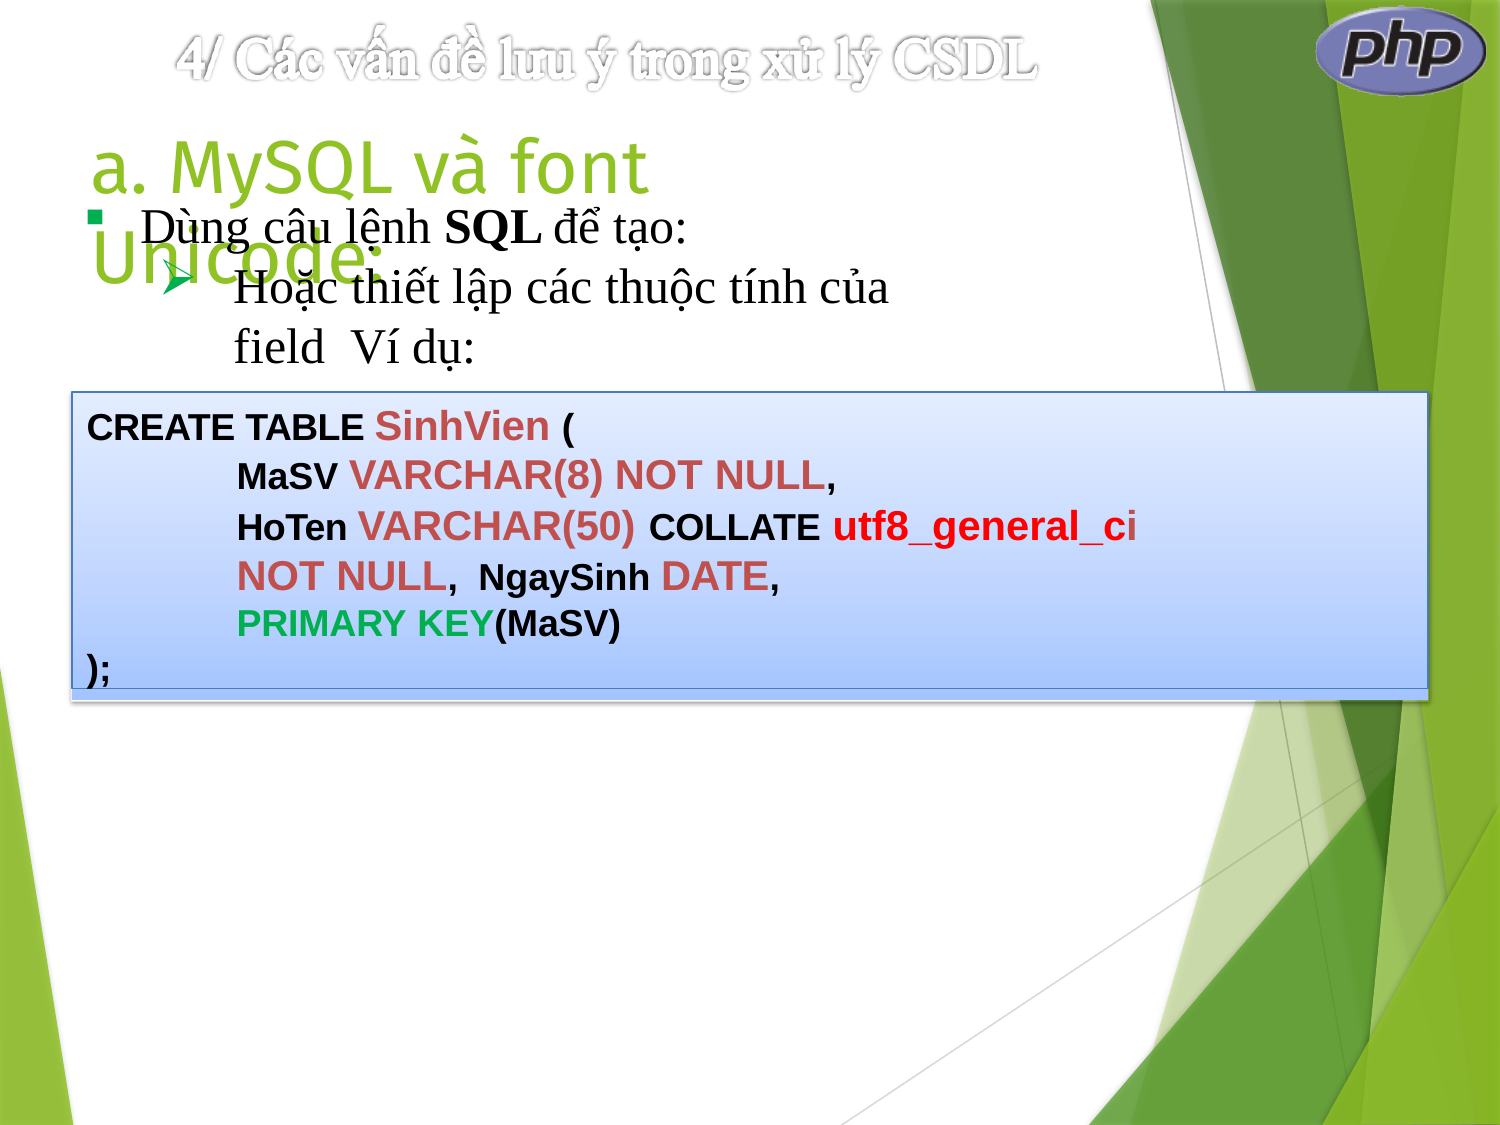

# a. MySQL và font Unicode:
Dùng câu lệnh SQL để tạo:
Hoặc thiết lập các thuộc tính của field  Ví dụ:

CREATE TABLE SinhVien (
MaSV VARCHAR(8) NOT NULL,
HoTen VARCHAR(50) COLLATE utf8_general_ci	NOT NULL,  NgaySinh DATE,
PRIMARY KEY(MaSV)
);